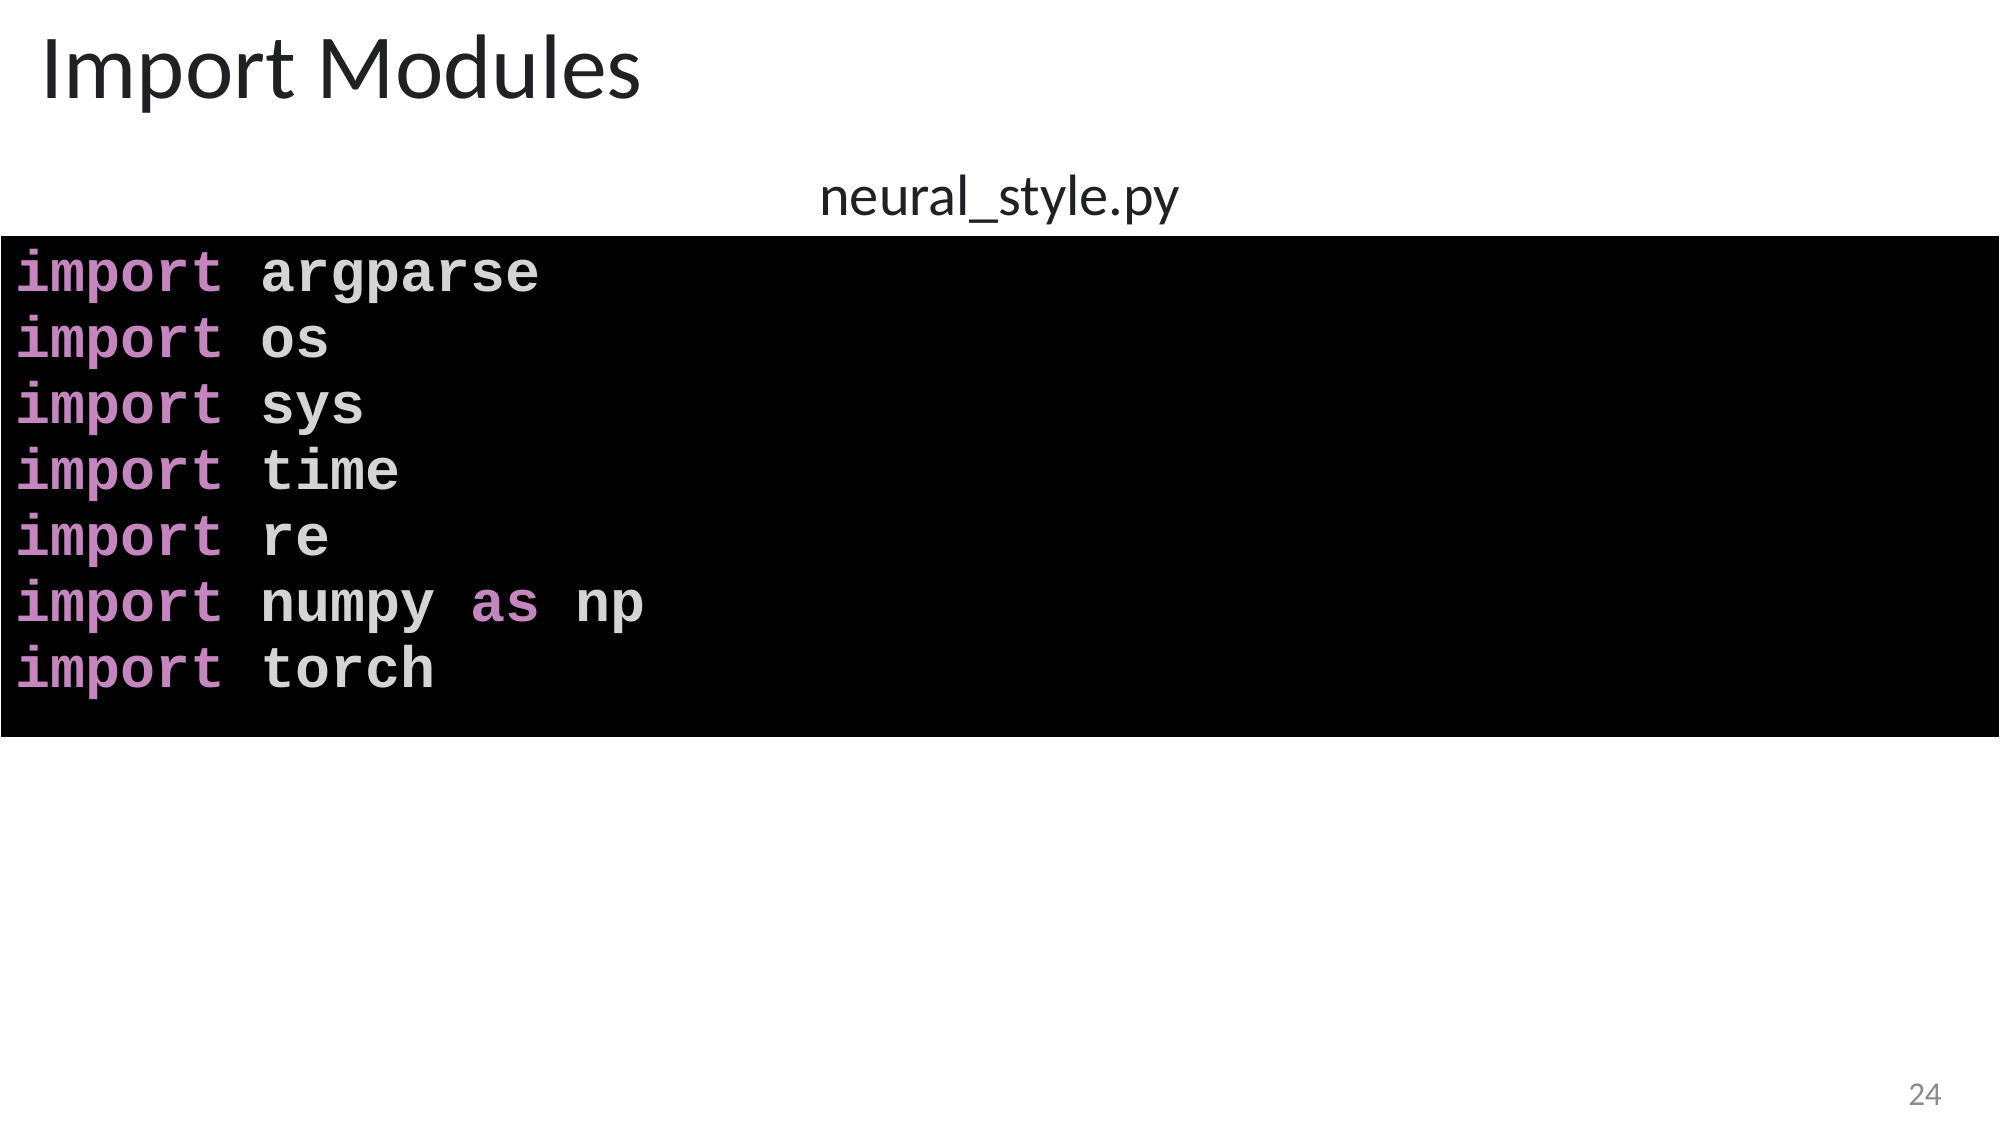

Import Modules
neural_style.py
| import argparse import os import sys import time import re import numpy as np import torch |
| --- |
24